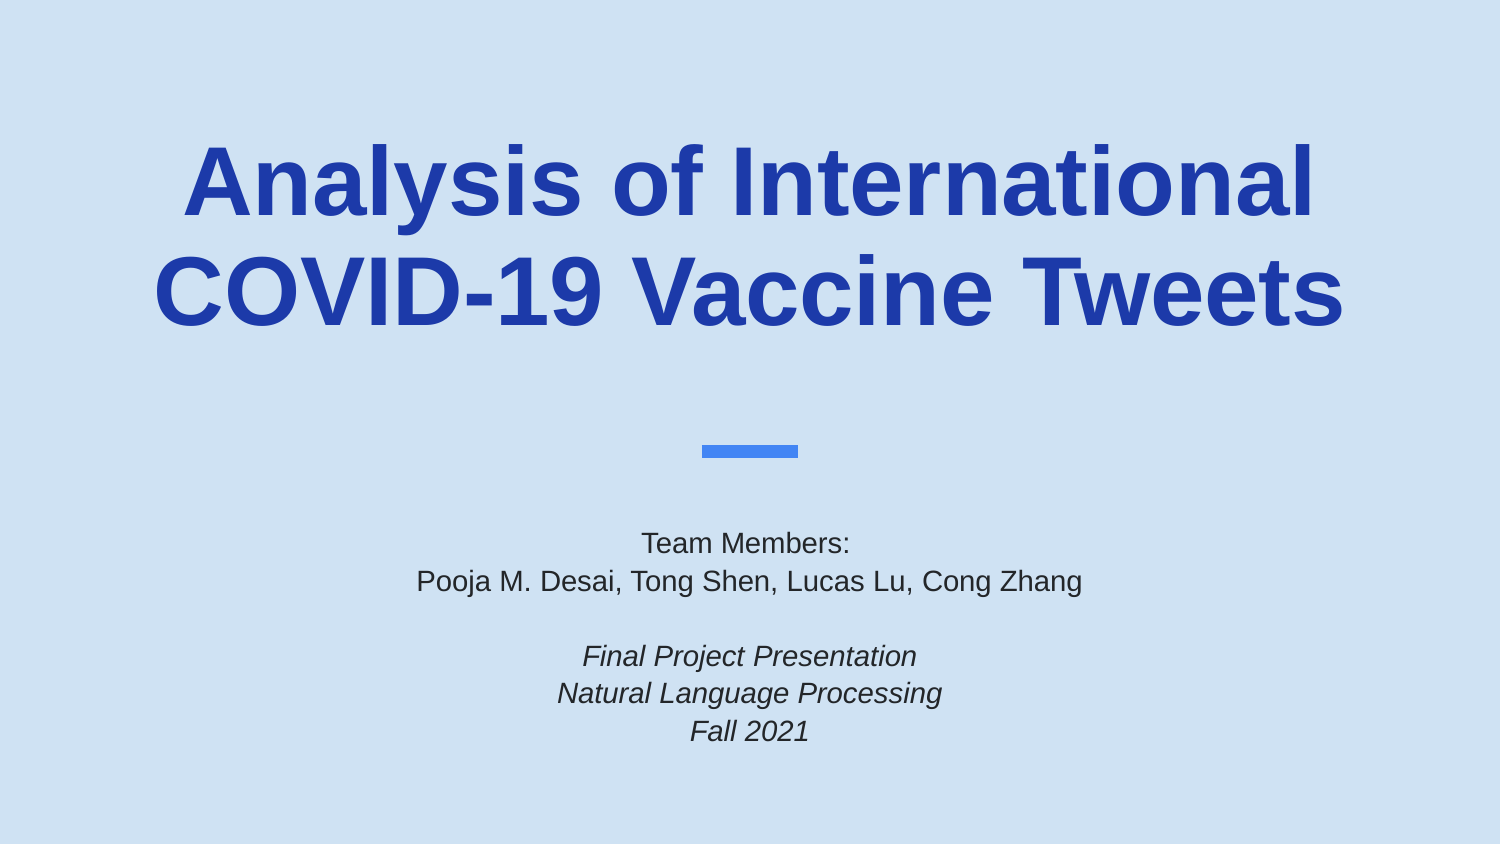

# Analysis of International COVID-19 Vaccine Tweets
Team Members:
Pooja M. Desai, Tong Shen, Lucas Lu, Cong Zhang

Final Project Presentation
Natural Language Processing
Fall 2021